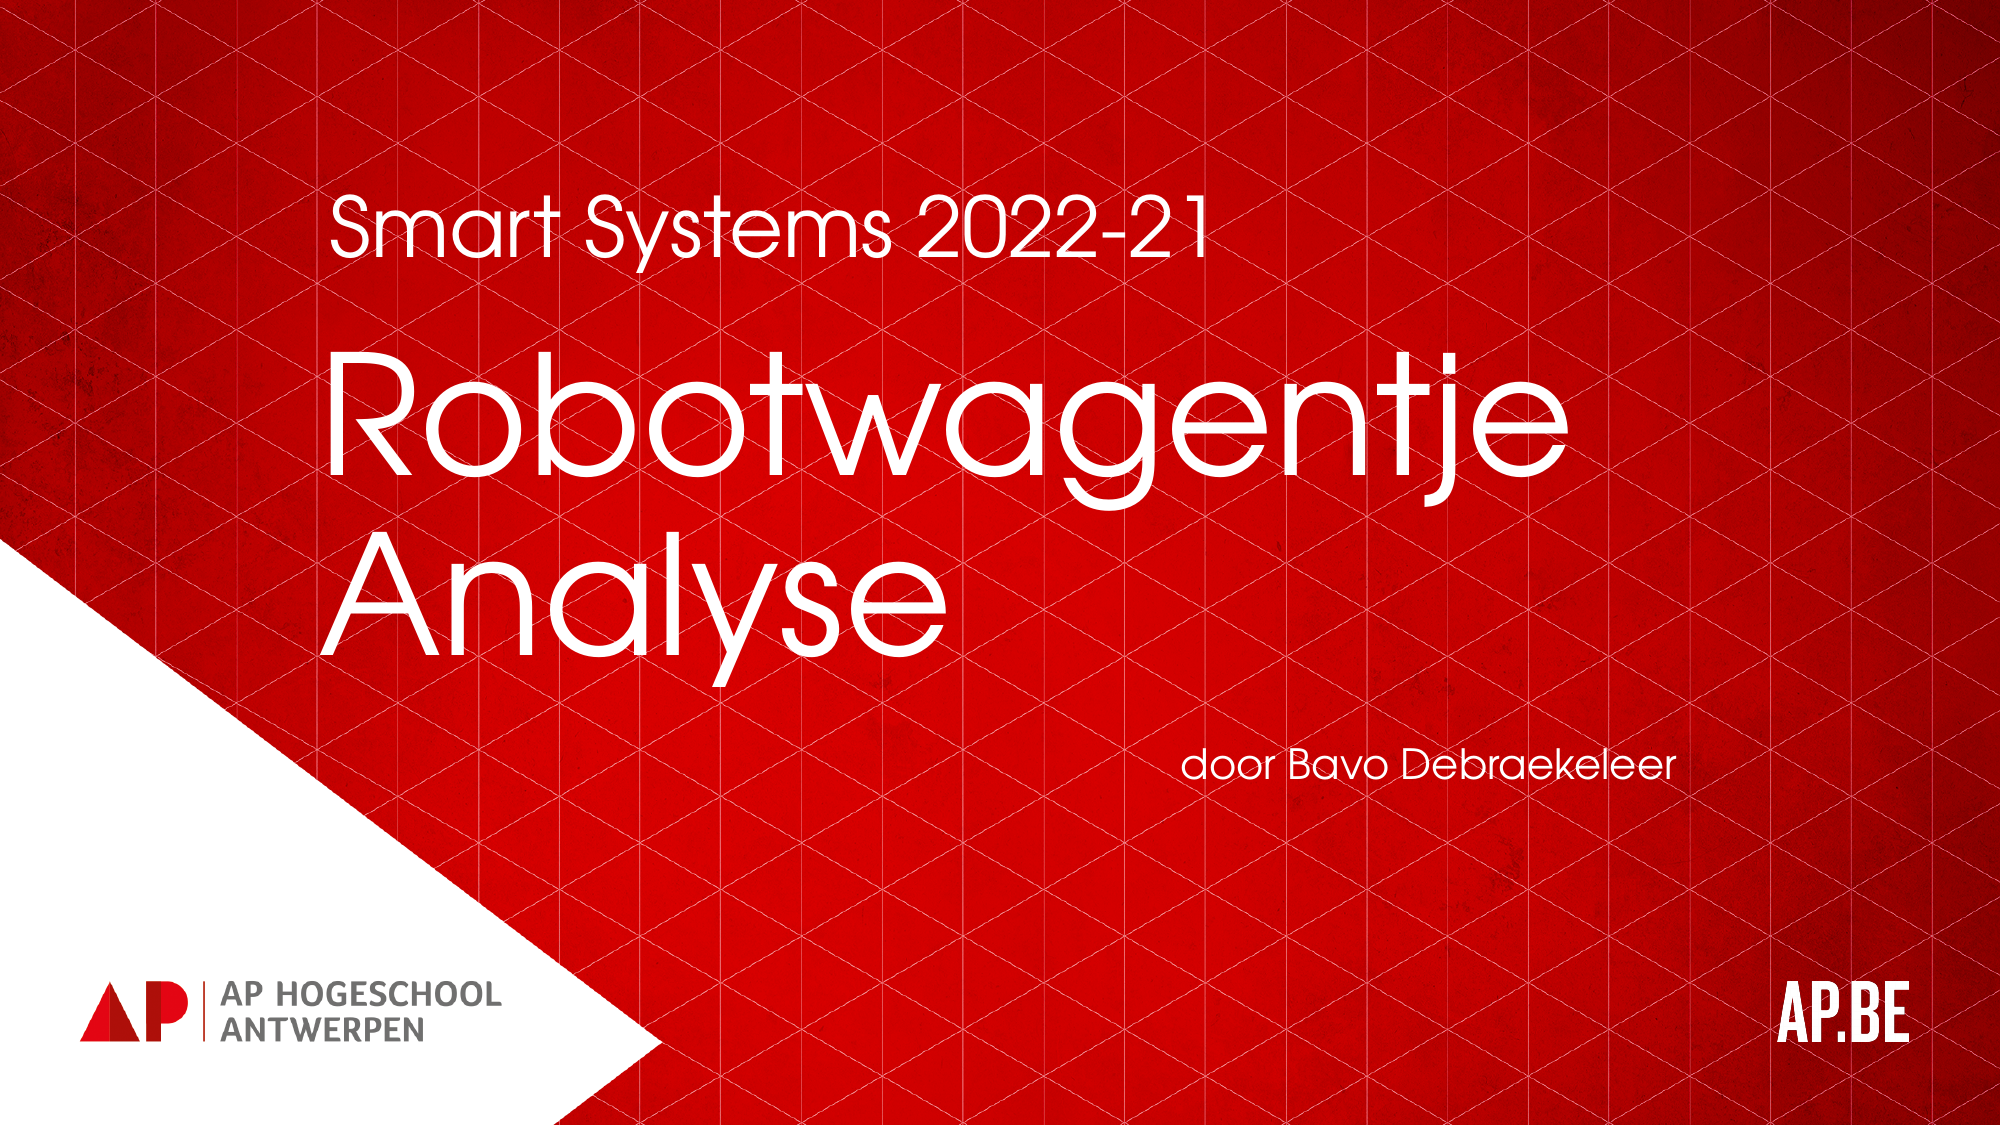

# Smart Systems 2022-21

Robotwagentje Analyse

door Bavo Debraekeleer